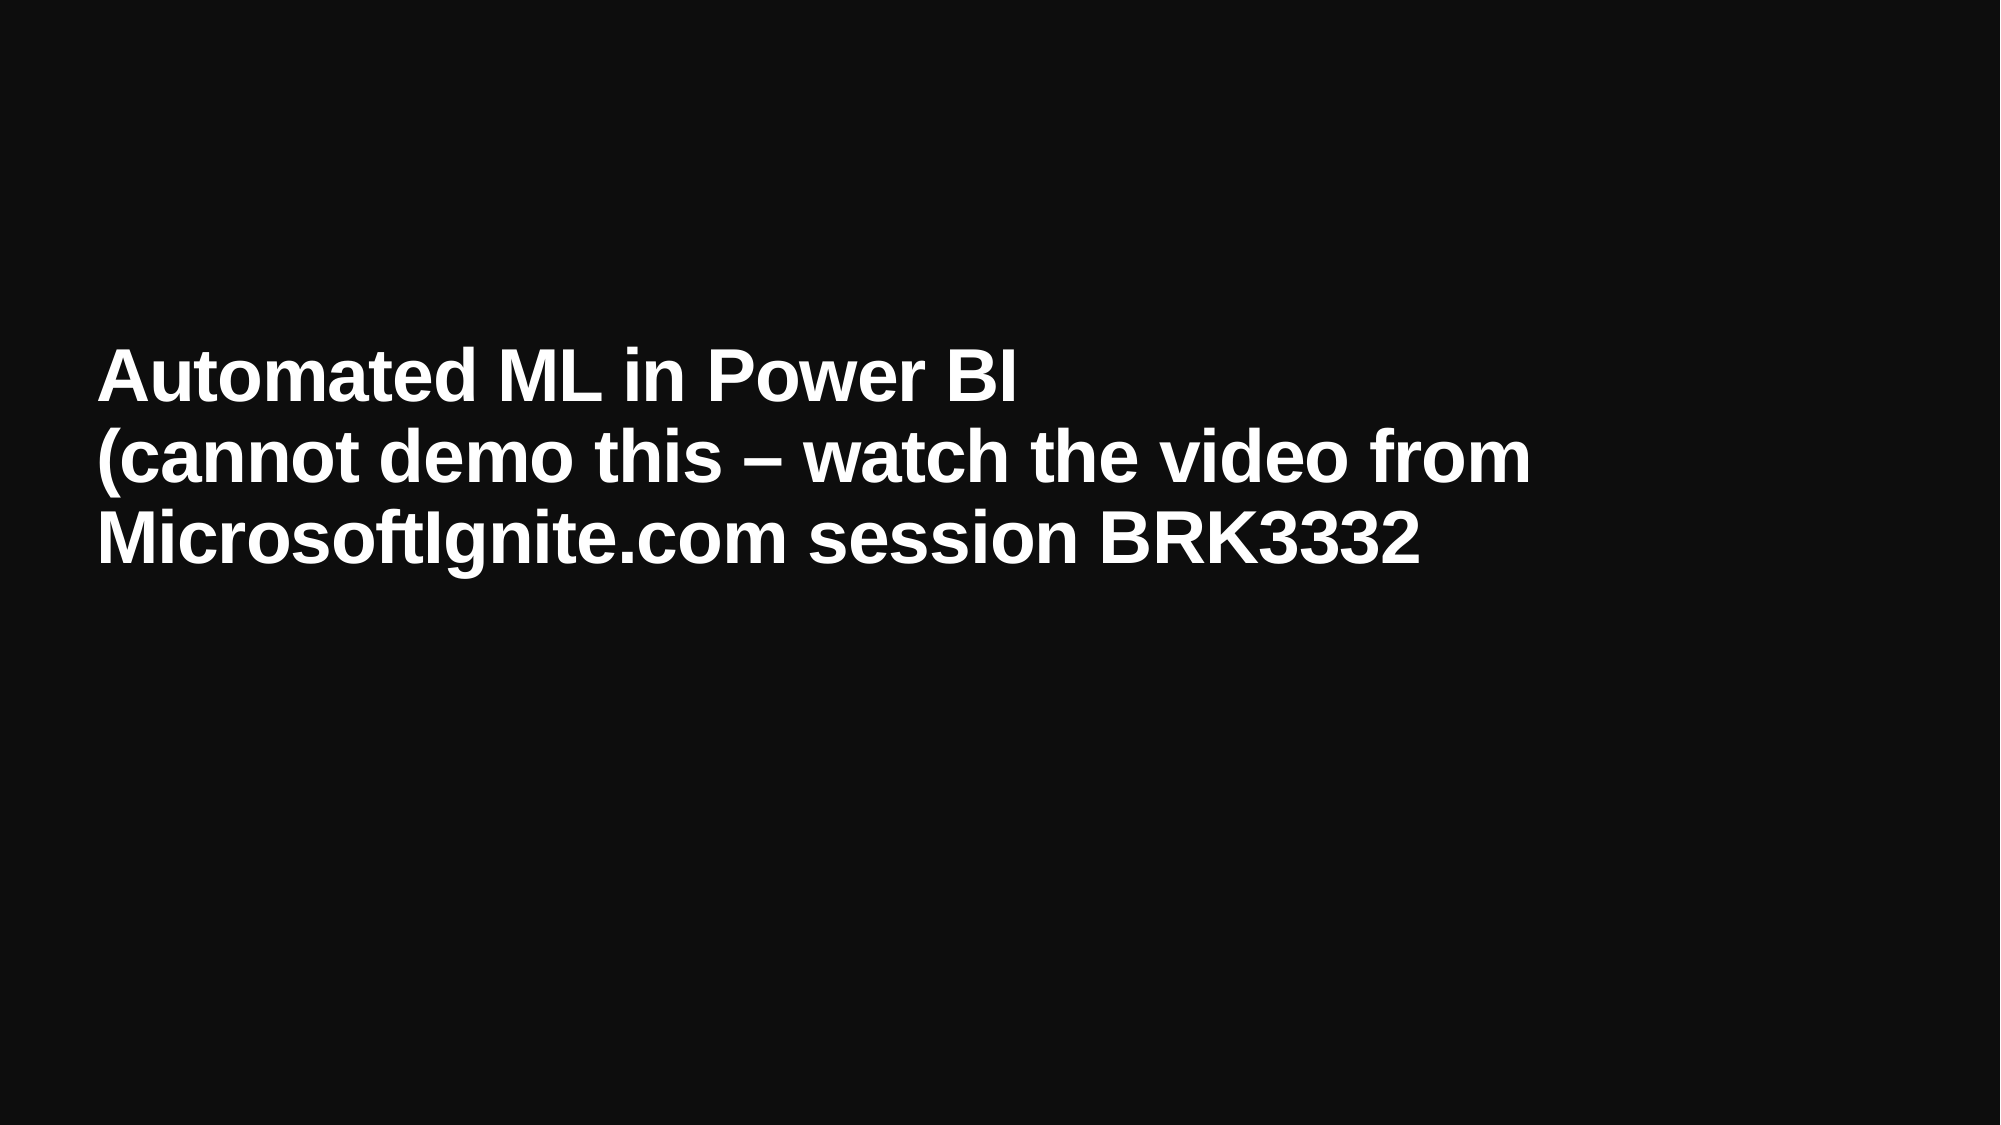

# Automated ML in Power BI (cannot demo this – watch the video from MicrosoftIgnite.com session BRK3332